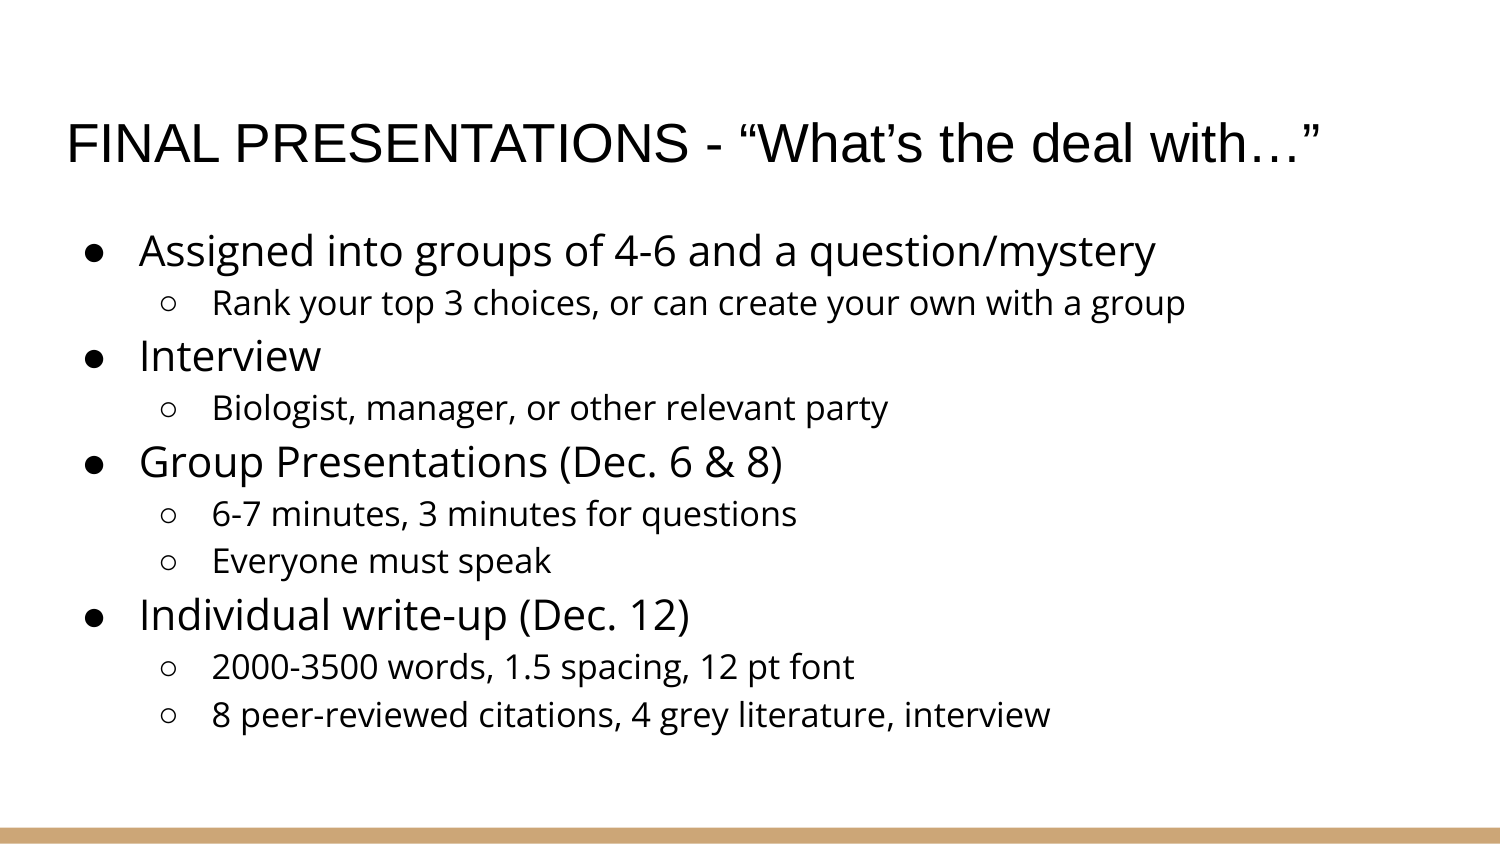

# FINAL PRESENTATIONS - “What’s the deal with…”
Assigned into groups of 4-6 and a question/mystery
Rank your top 3 choices, or can create your own with a group
Interview
Biologist, manager, or other relevant party
Group Presentations (Dec. 6 & 8)
6-7 minutes, 3 minutes for questions
Everyone must speak
Individual write-up (Dec. 12)
2000-3500 words, 1.5 spacing, 12 pt font
8 peer-reviewed citations, 4 grey literature, interview